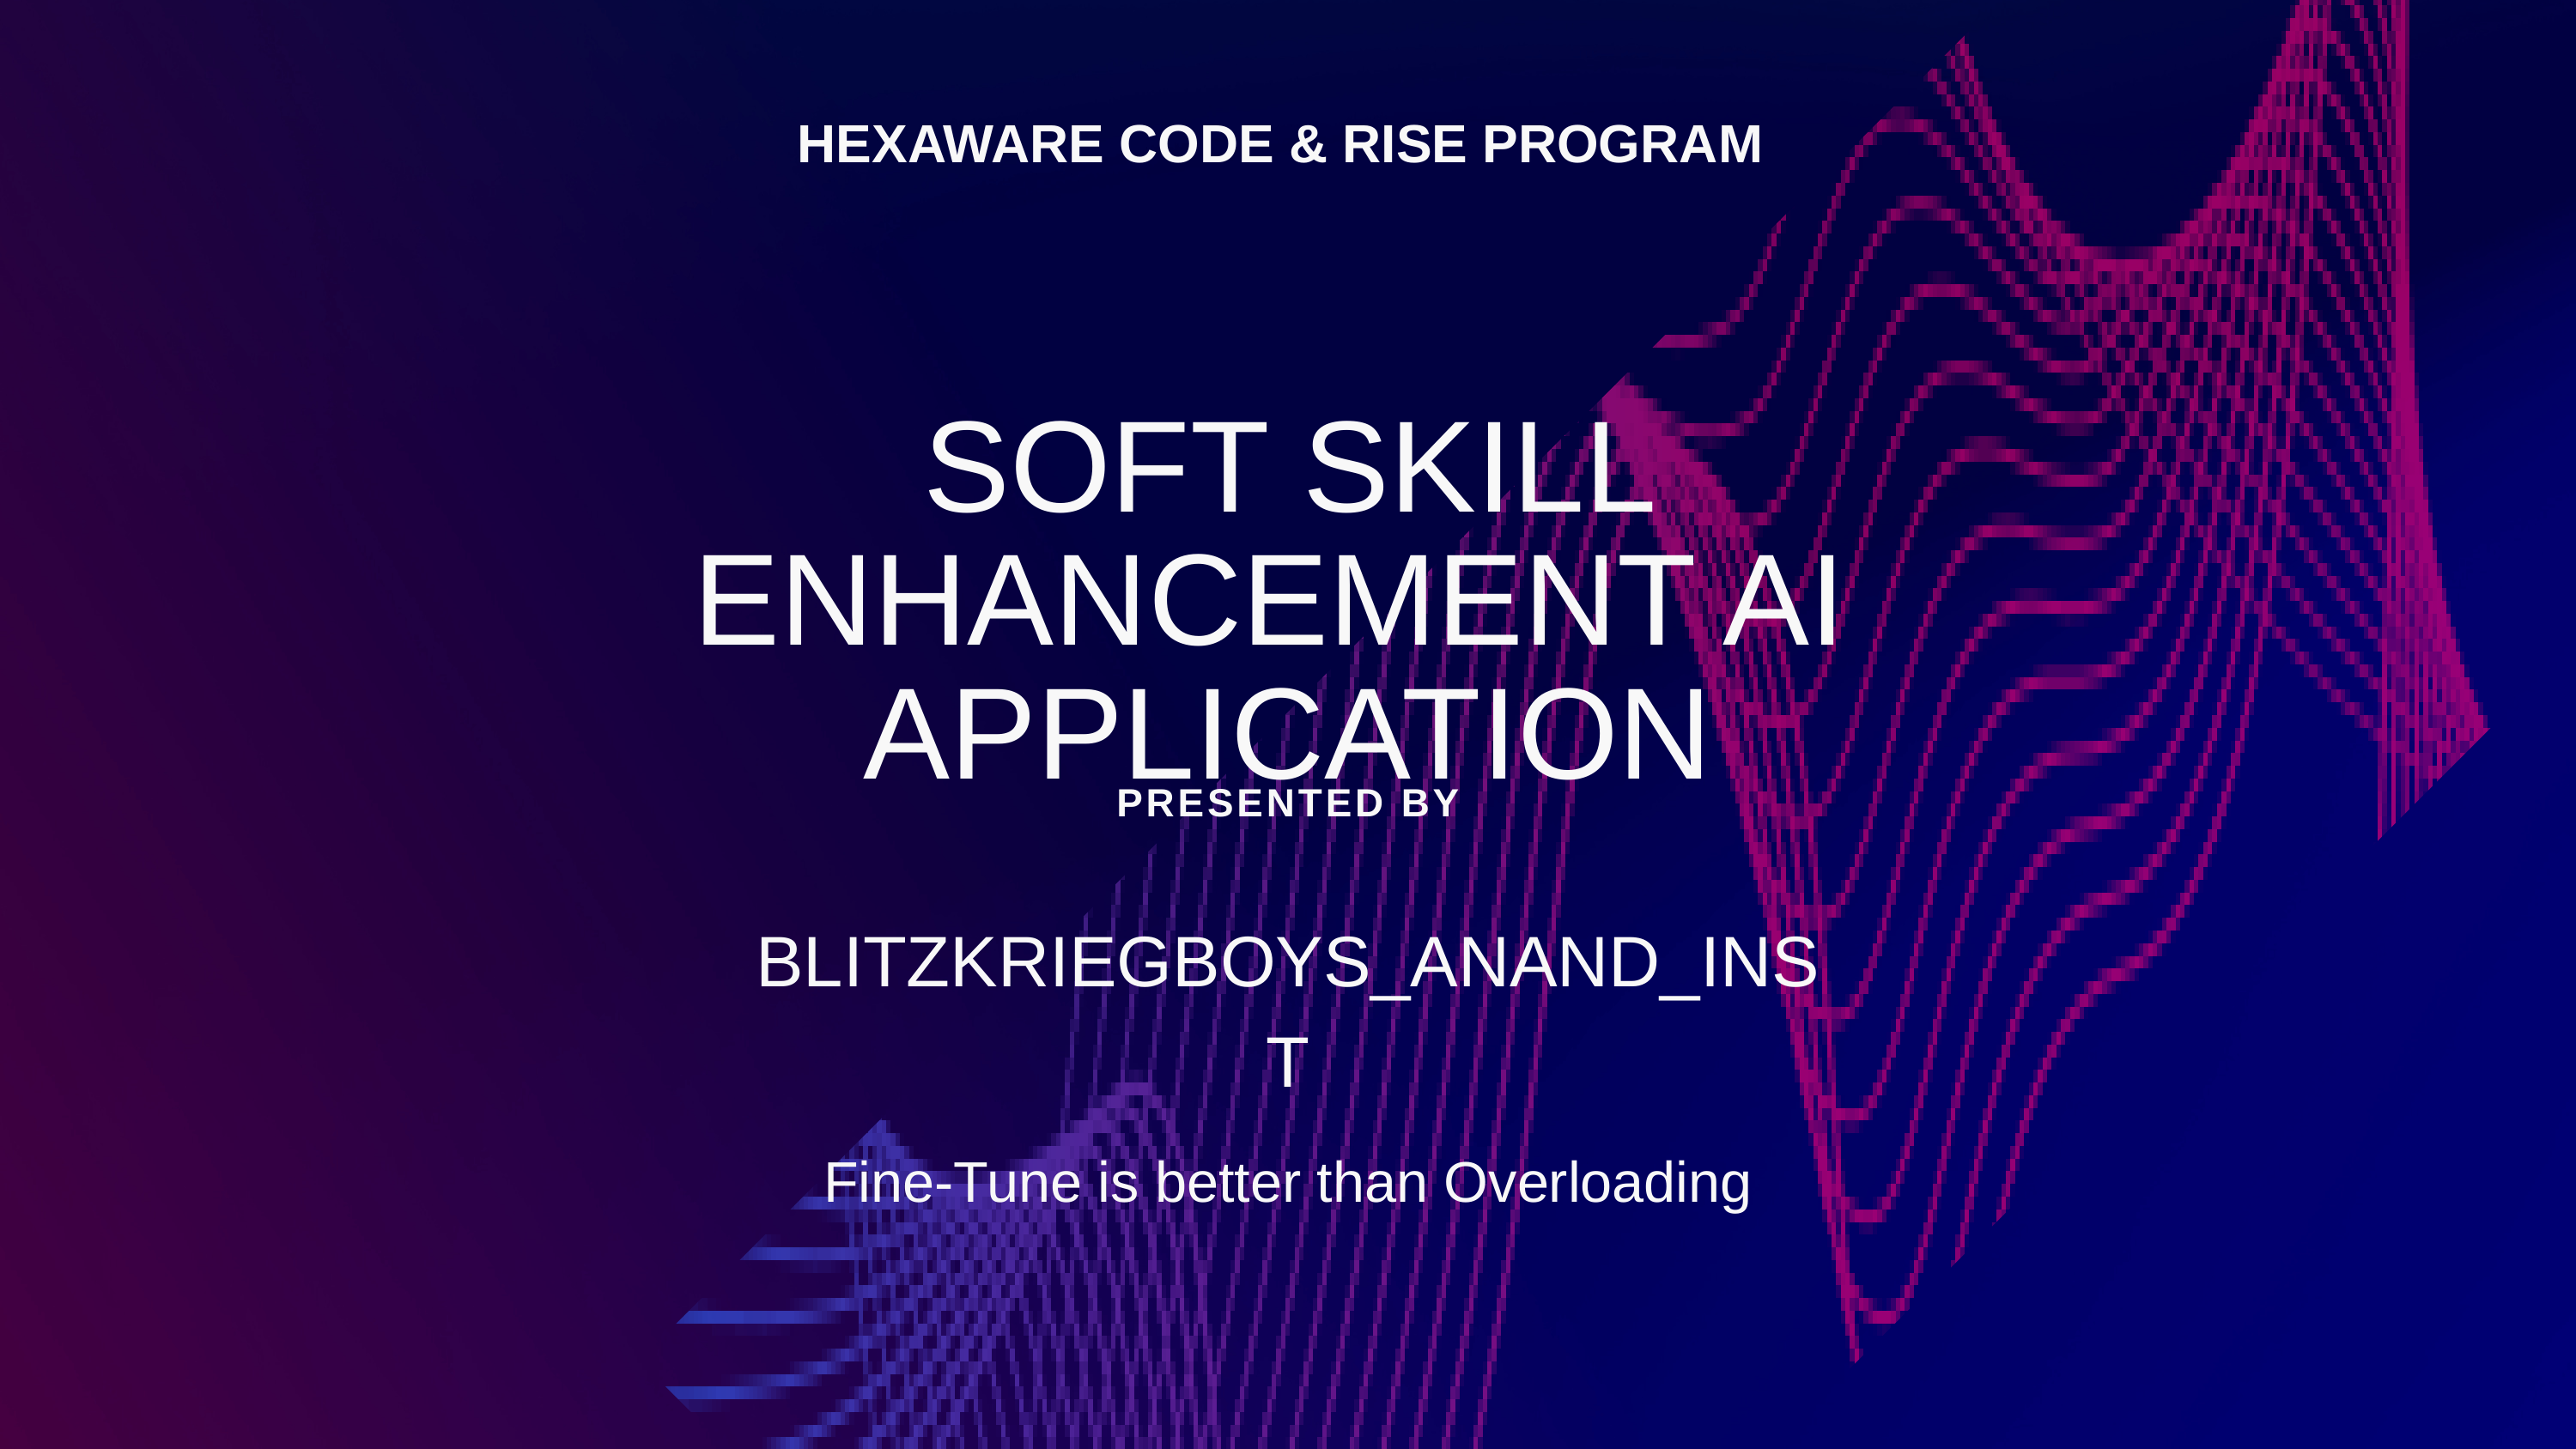

HEXAWARE CODE & RISE PROGRAM

SOFT SKILL ENHANCEMENT AI  APPLICATION
PRESENTED BY
BLITZKRIEGBOYS_ANAND_INST
Fine-Tune is better than Overloading